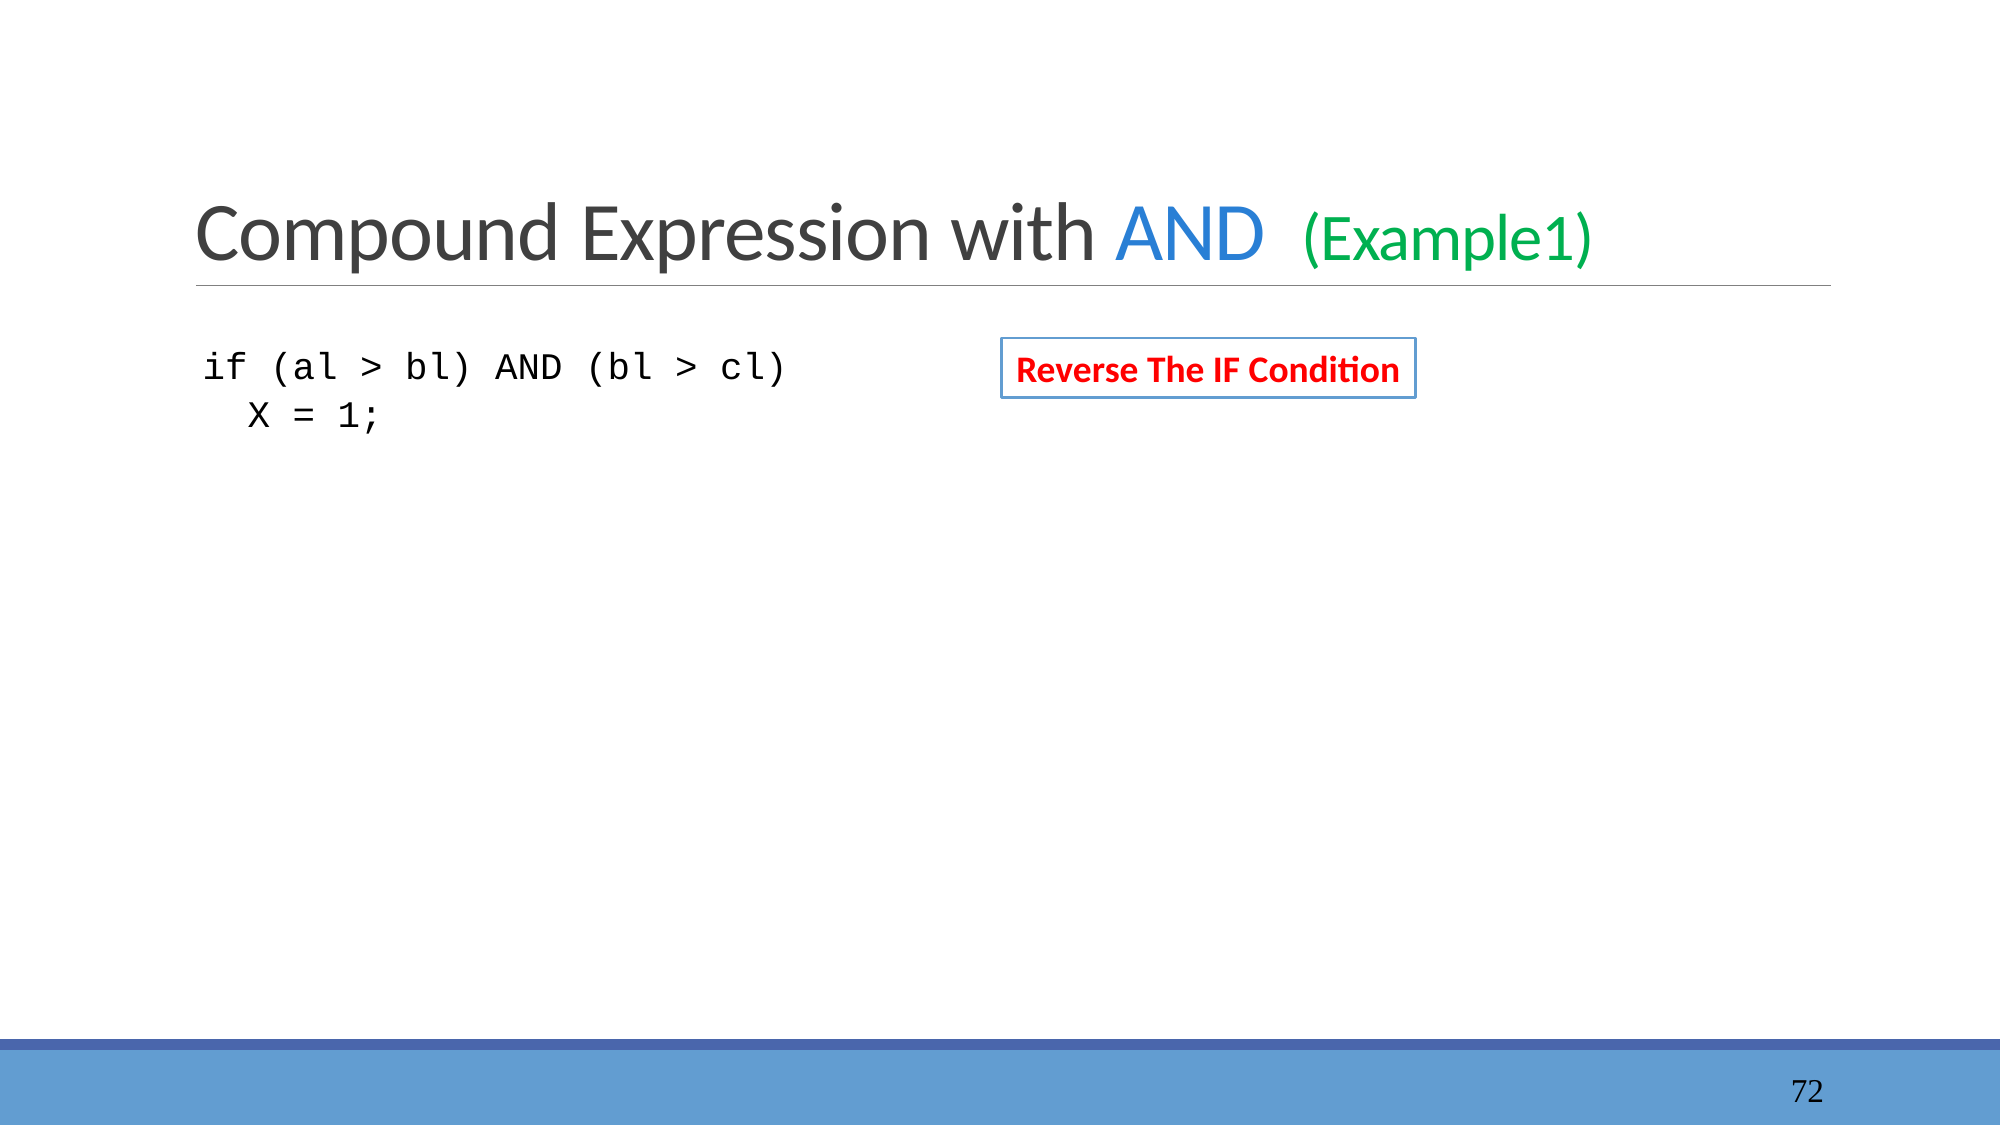

# Compound Expression with AND  (Example1)
if (al > bl) AND (bl > cl)
  X = 1;

Reverse The IF Condition
72